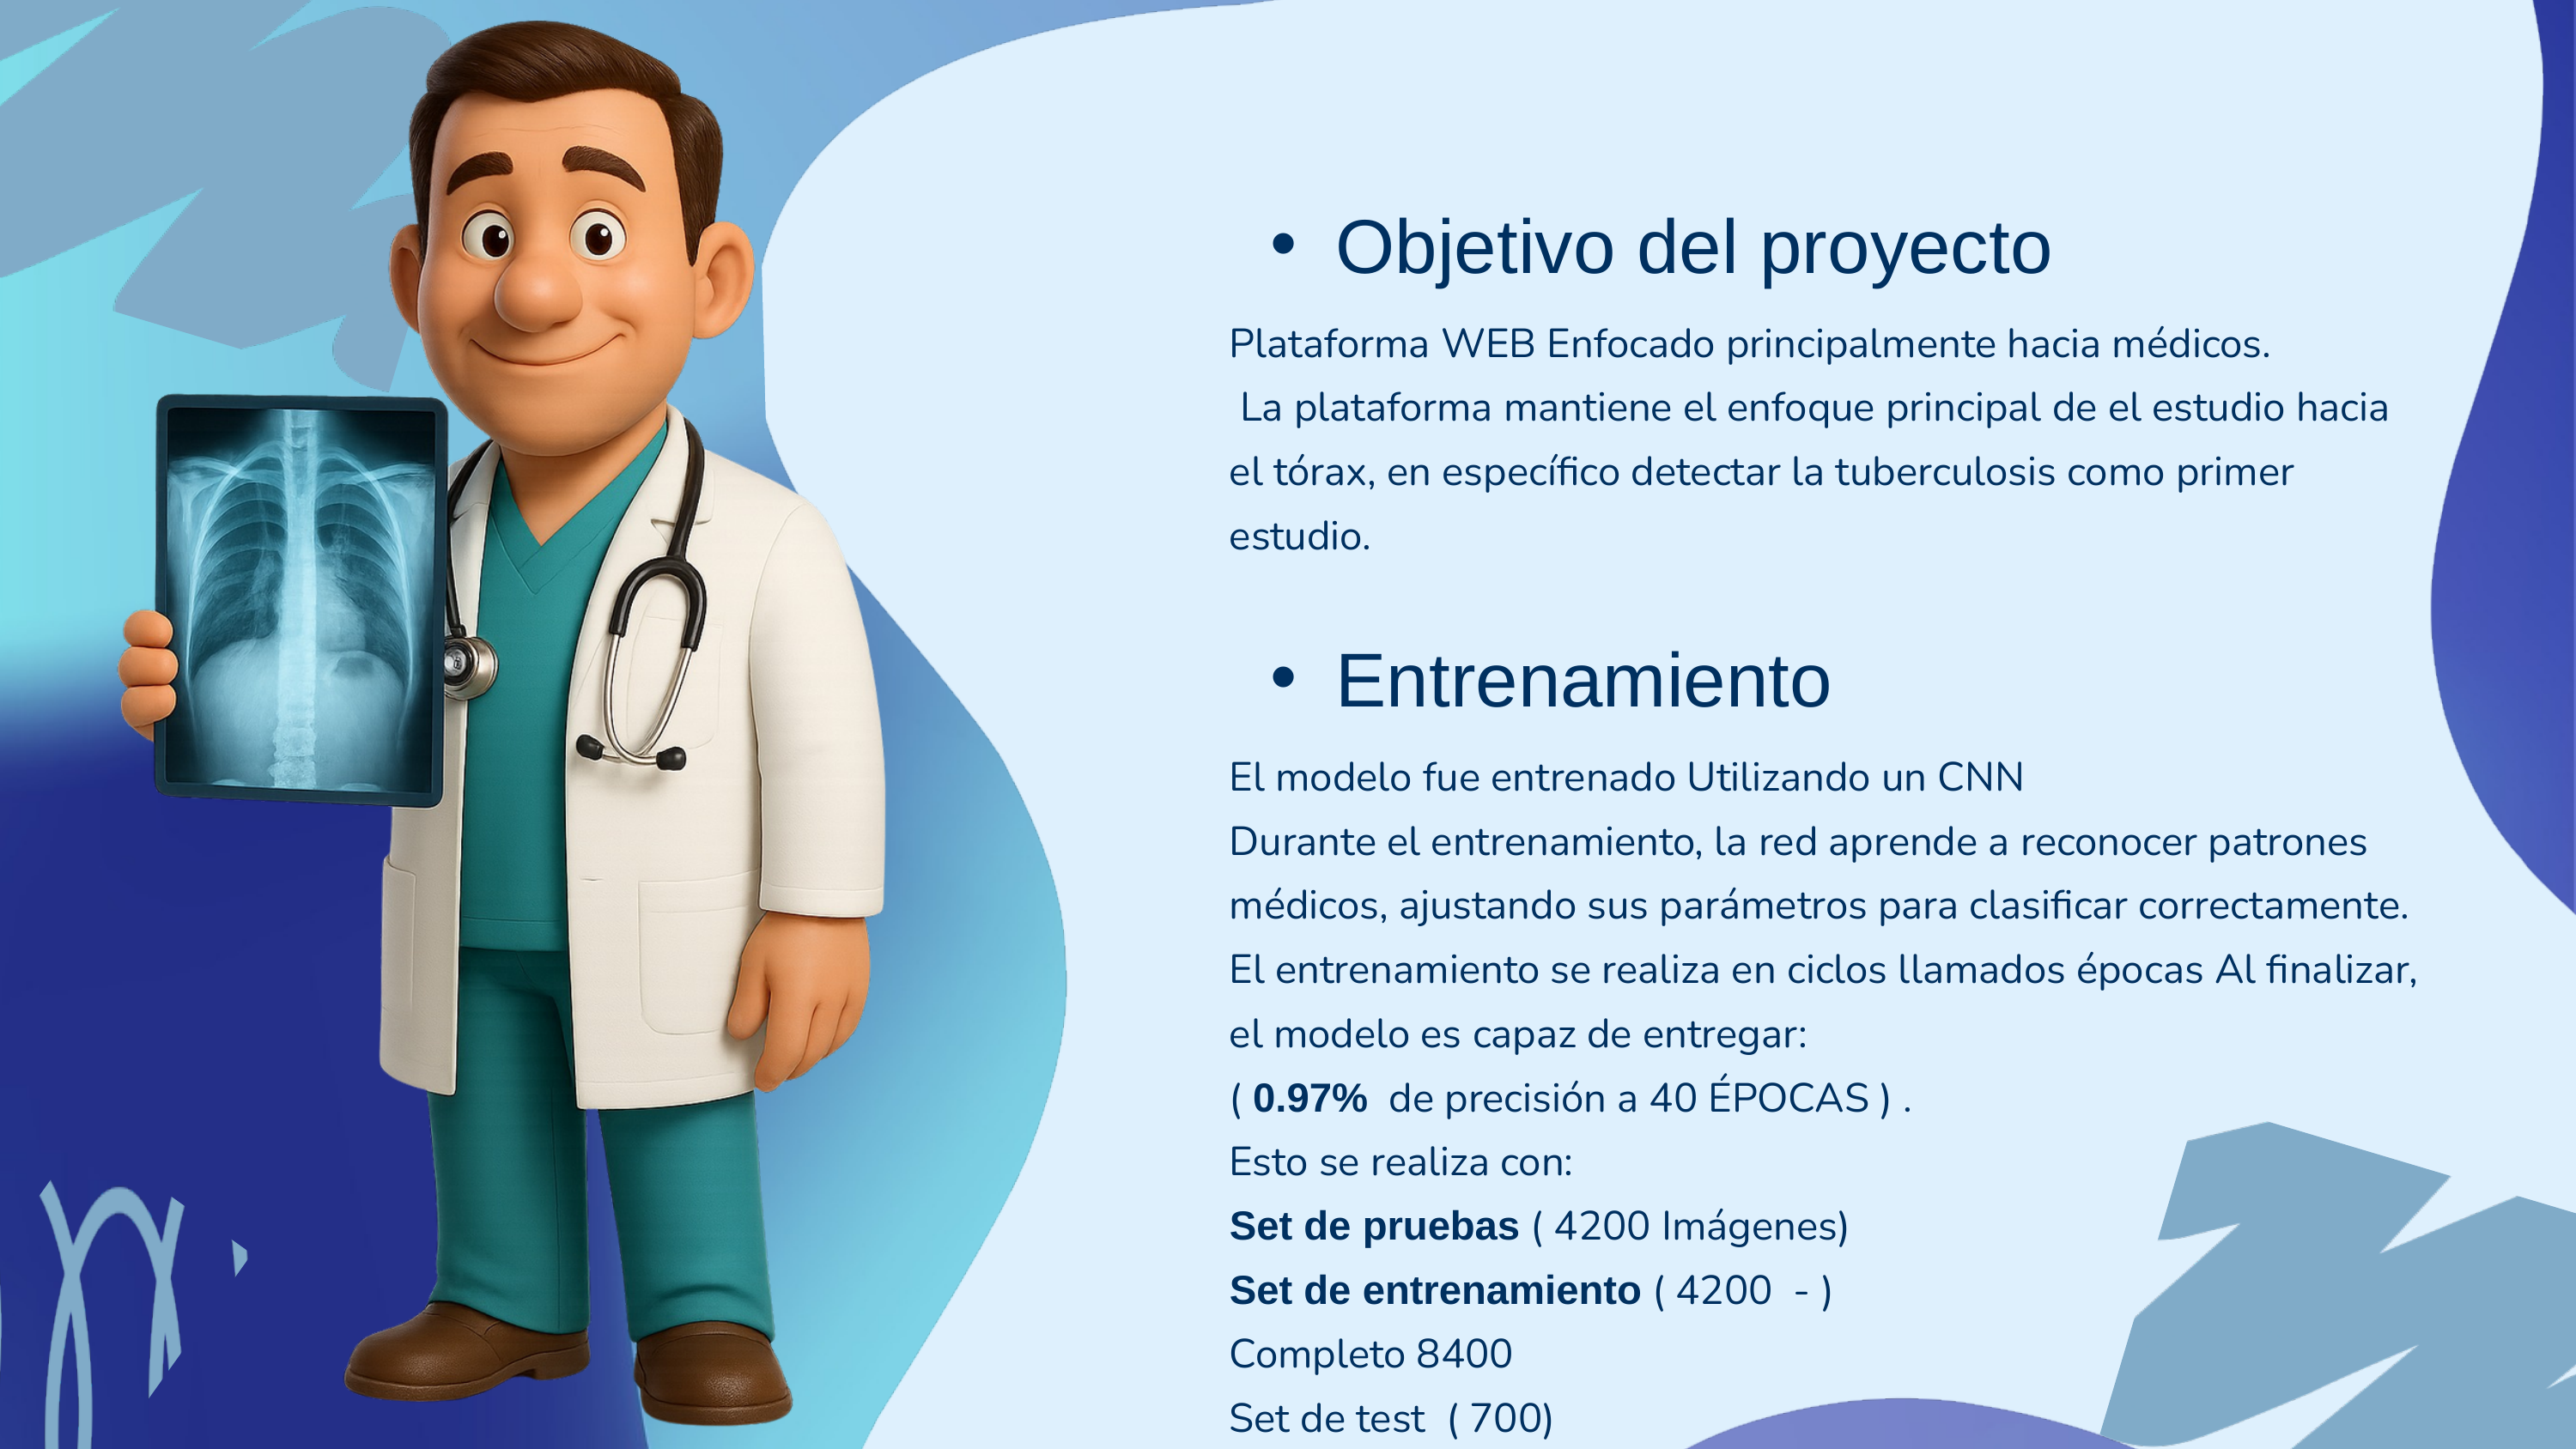

Objetivo del proyecto
Plataforma WEB Enfocado principalmente hacia médicos.
 La plataforma mantiene el enfoque principal de el estudio hacia el tórax, en específico detectar la tuberculosis como primer estudio.

Entrenamiento
El modelo fue entrenado Utilizando un CNN
Durante el entrenamiento, la red aprende a reconocer patrones médicos, ajustando sus parámetros para clasificar correctamente.
El entrenamiento se realiza en ciclos llamados épocas Al finalizar, el modelo es capaz de entregar:
( 0.97%  de precisión a 40 ÉPOCAS ) .
Esto se realiza con:
Set de pruebas ( 4200 Imágenes)
Set de entrenamiento ( 4200  - )
Completo 8400
Set de test  ( 700)